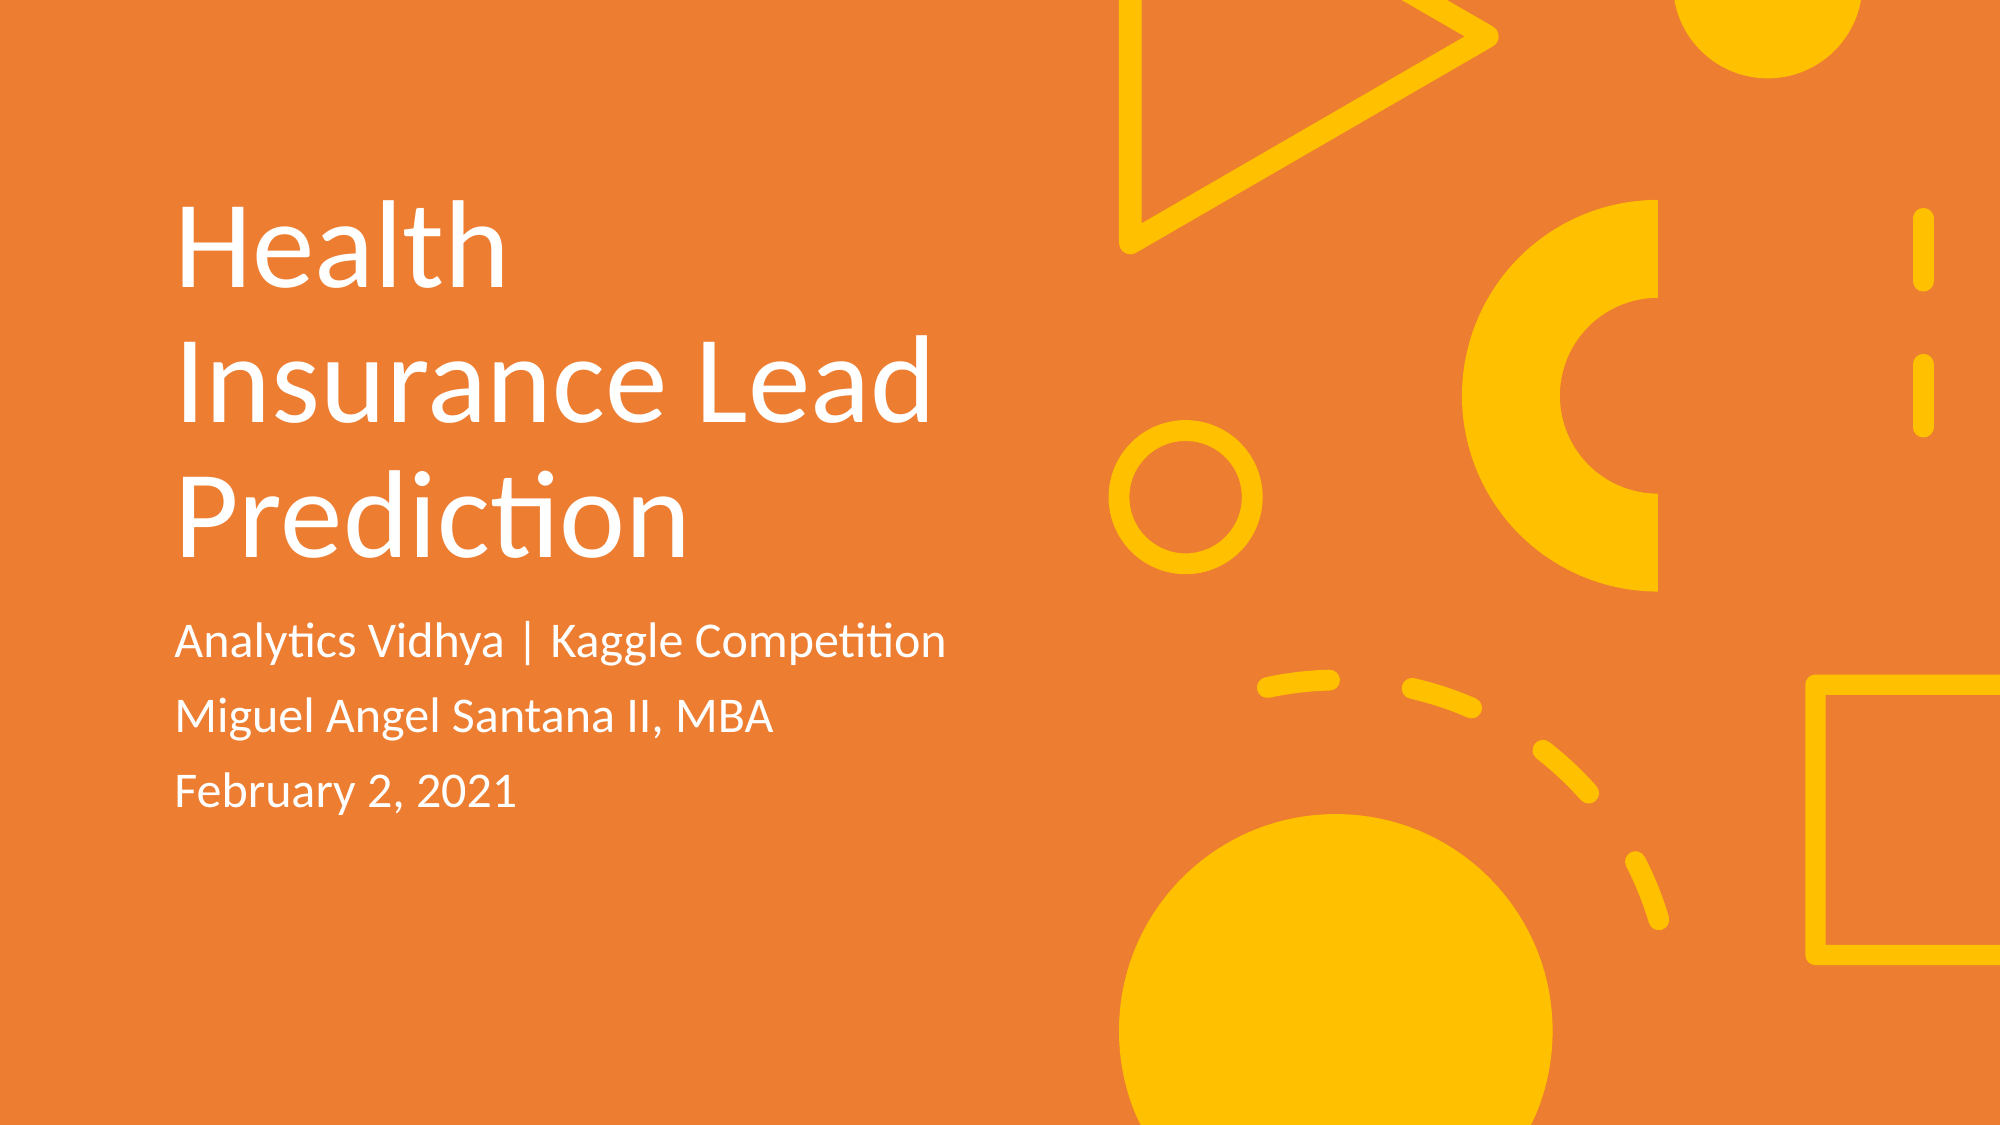

# Health Insurance Lead Prediction

Analytics Vidhya | Kaggle Competition
Miguel Angel Santana II, MBA
February 2, 2021